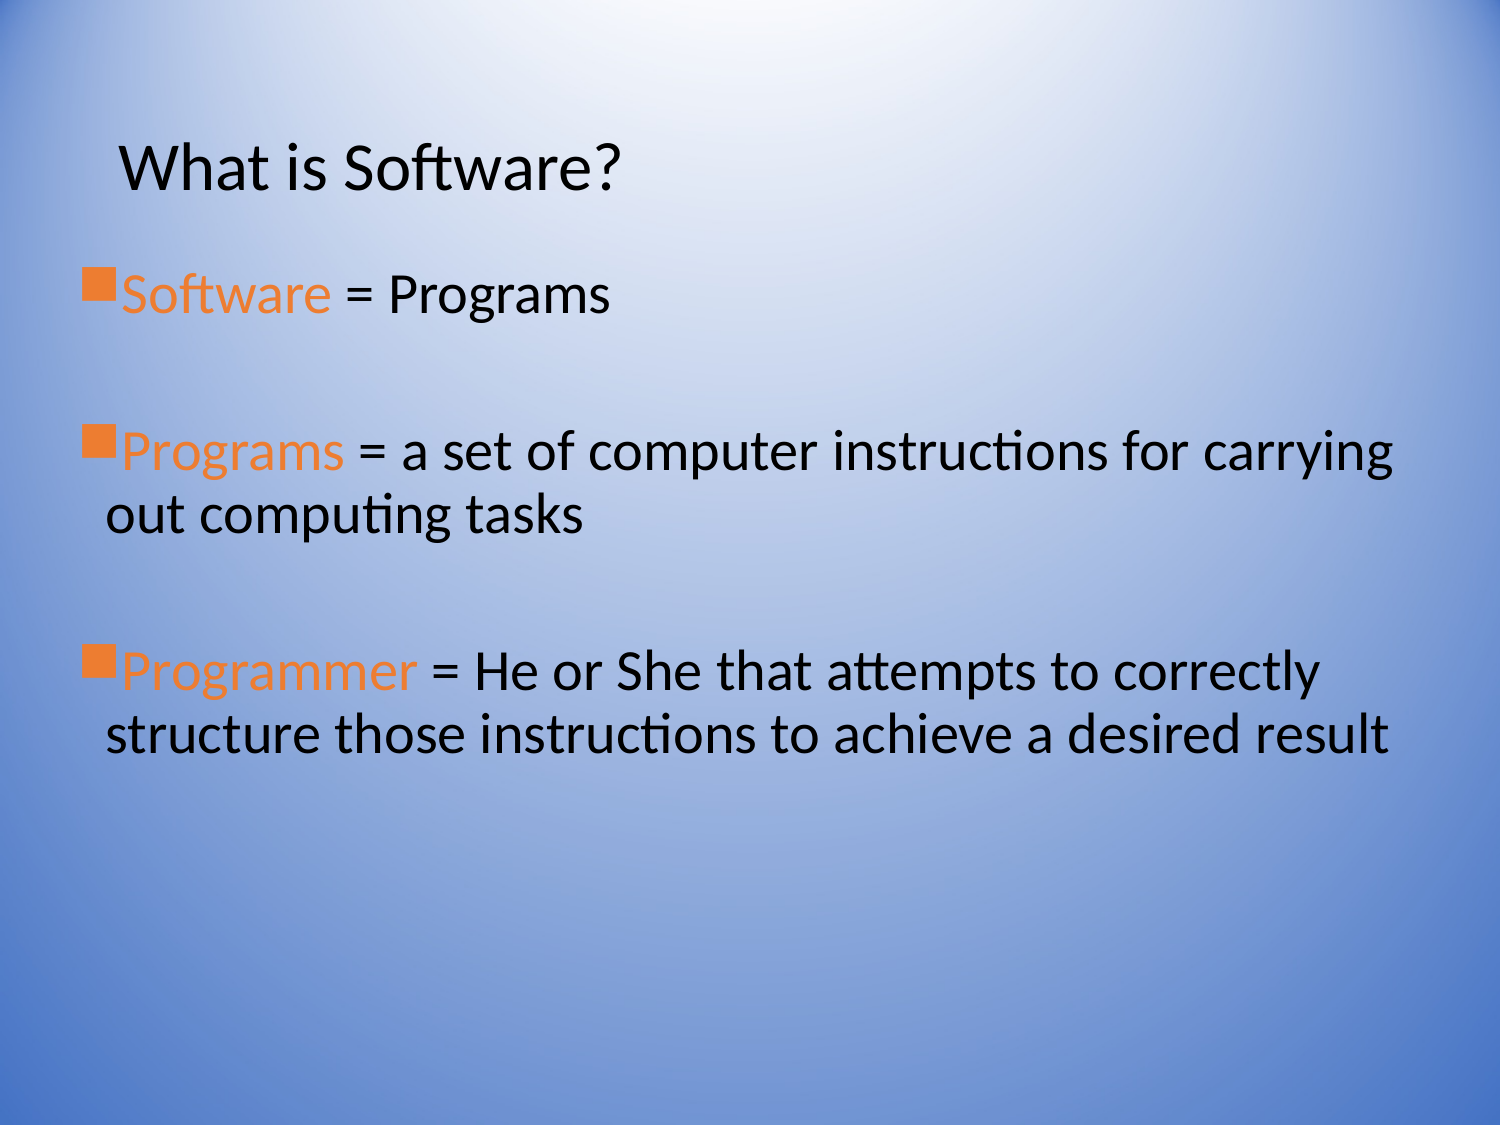

# What is Software?

Software = Programs

Programs = a set of computer instructions for carrying out computing tasks

Programmer = He or She that attempts to correctly structure those instructions to achieve a desired result